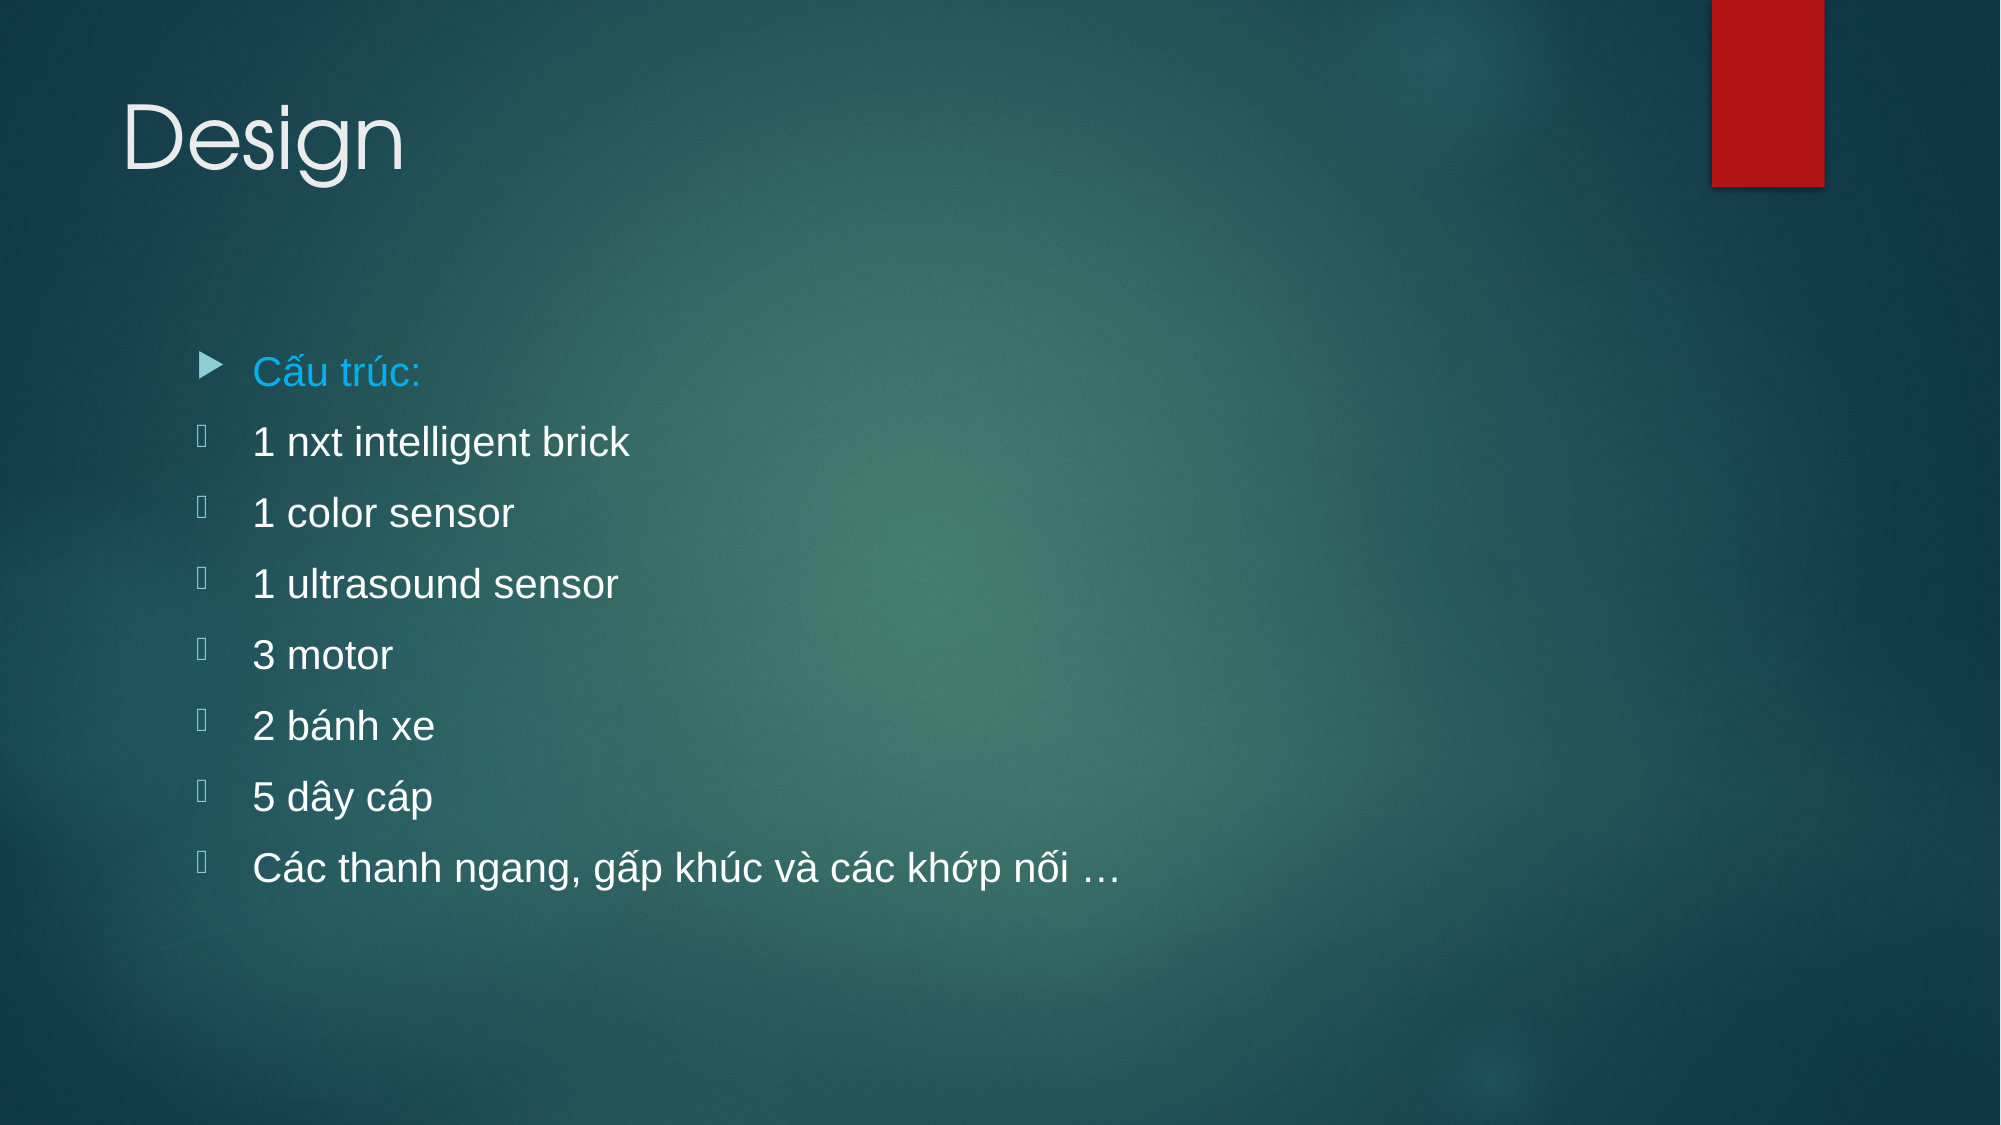

# Design
Cấu trúc:
1 nxt intelligent brick
1 color sensor
1 ultrasound sensor
3 motor
2 bánh xe
5 dây cáp
Các thanh ngang, gấp khúc và các khớp nối …